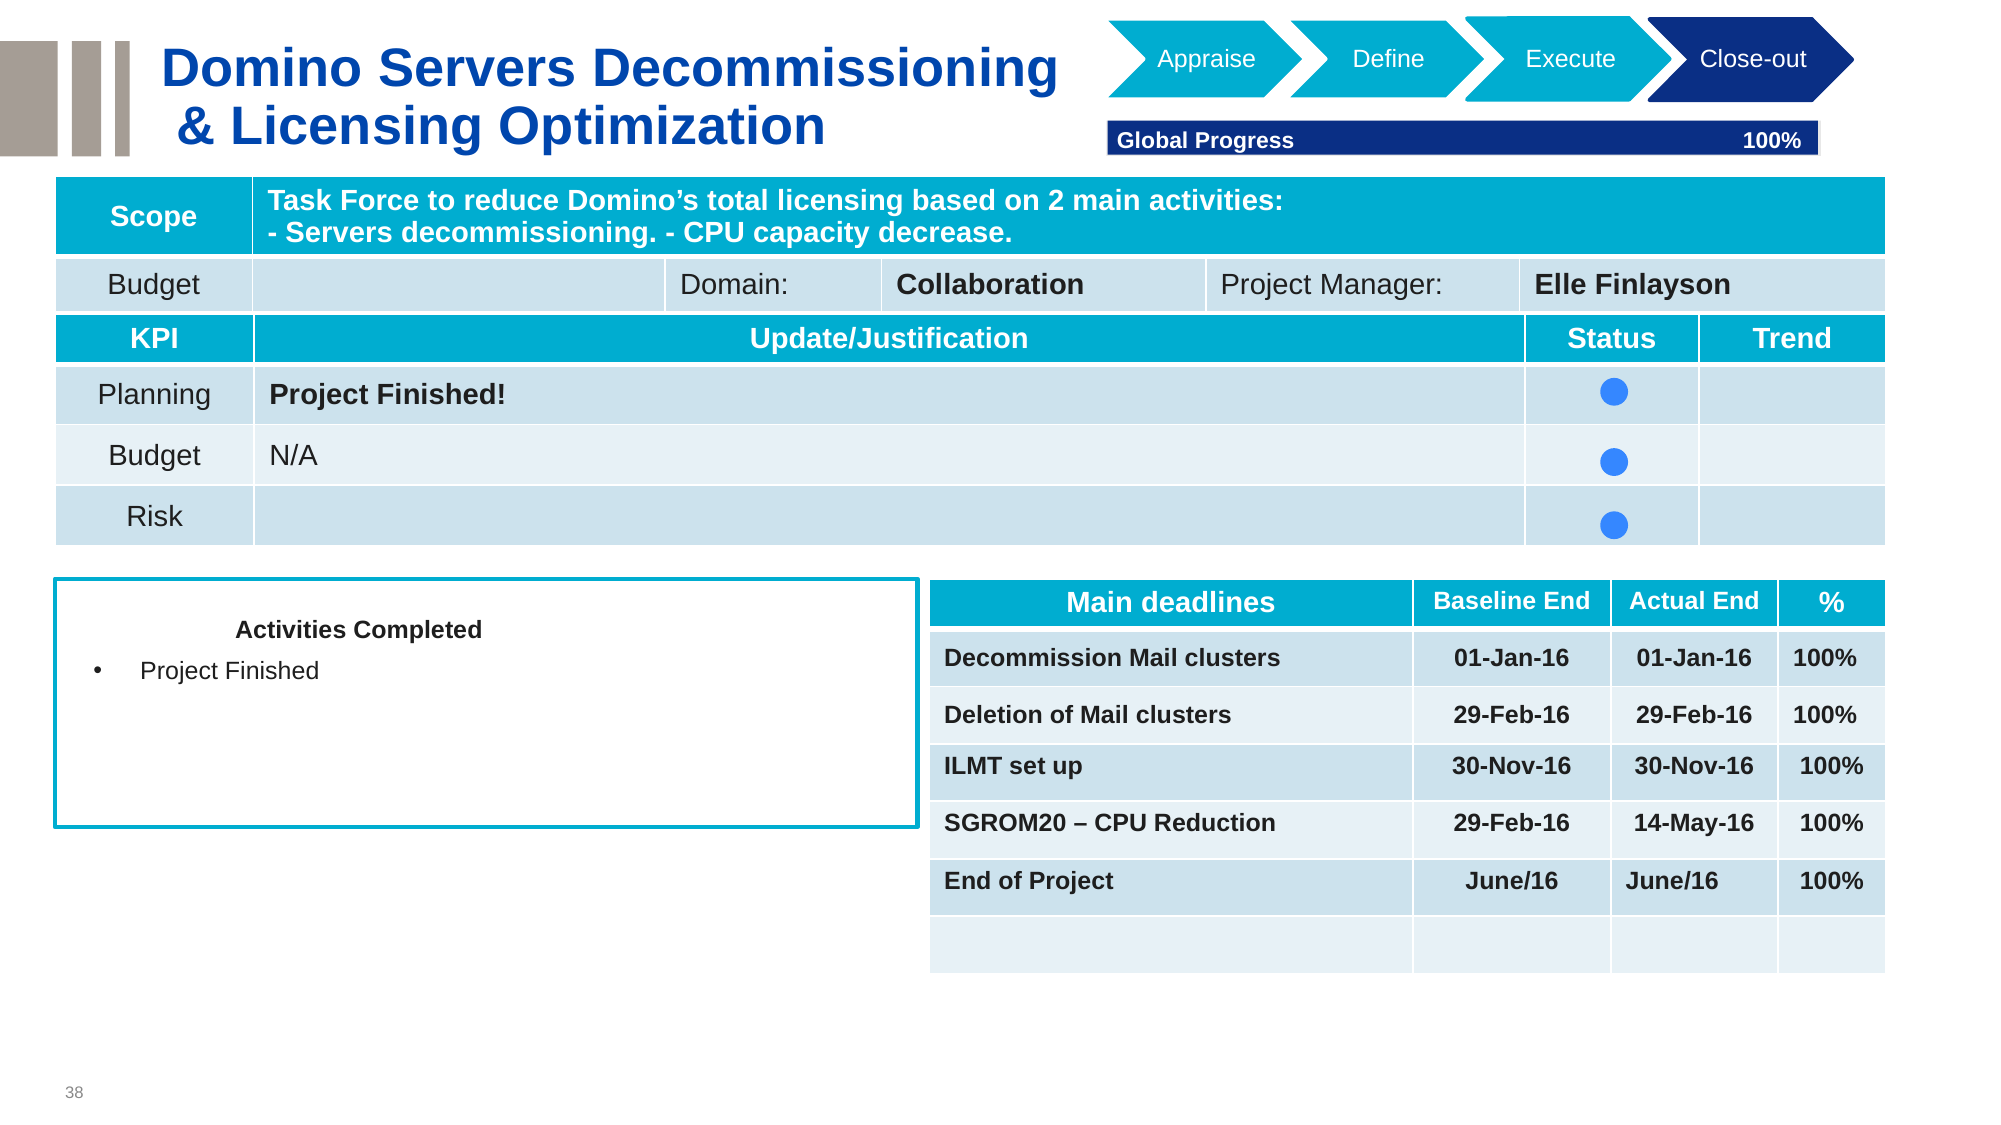

Appraise

Define

Execute

Close-out

Domino Servers Decommissioning
 & Licensing Optimization
0% < deviation < 20%

Global Progress
100%

deviation ≥ 20%

| Scope | Task Force to reduce Domino’s total licensing based on 2 main activities: - Servers decommissioning. - CPU capacity decrease. |  |  |  |  |
| --- | --- | --- | --- | --- | --- |
| Budget |  | Domain: | Collaboration | Project Manager: | Elle Finlayson |

| KPI | Update/Justification | Status | Trend |
| --- | --- | --- | --- |
| Planning | Project Finished! |  |  |
| Budget | N/A |  |  |
| Risk |  |  |  |

| Main deadlines | Baseline End | Actual End | % |
| --- | --- | --- | --- |
| Decommission Mail clusters | 01-Jan-16 | 01-Jan-16 | 100% |
| Deletion of Mail clusters | 29-Feb-16 | 29-Feb-16 | 100% |
| ILMT set up | 30-Nov-16 | 30-Nov-16 | 100% |
| SGROM20 – CPU Reduction | 29-Feb-16 | 14-May-16 | 100% |
| End of Project | June/16 | June/16 | 100% |
|  |  |  |  |
Activities Completed
Project Finished

38